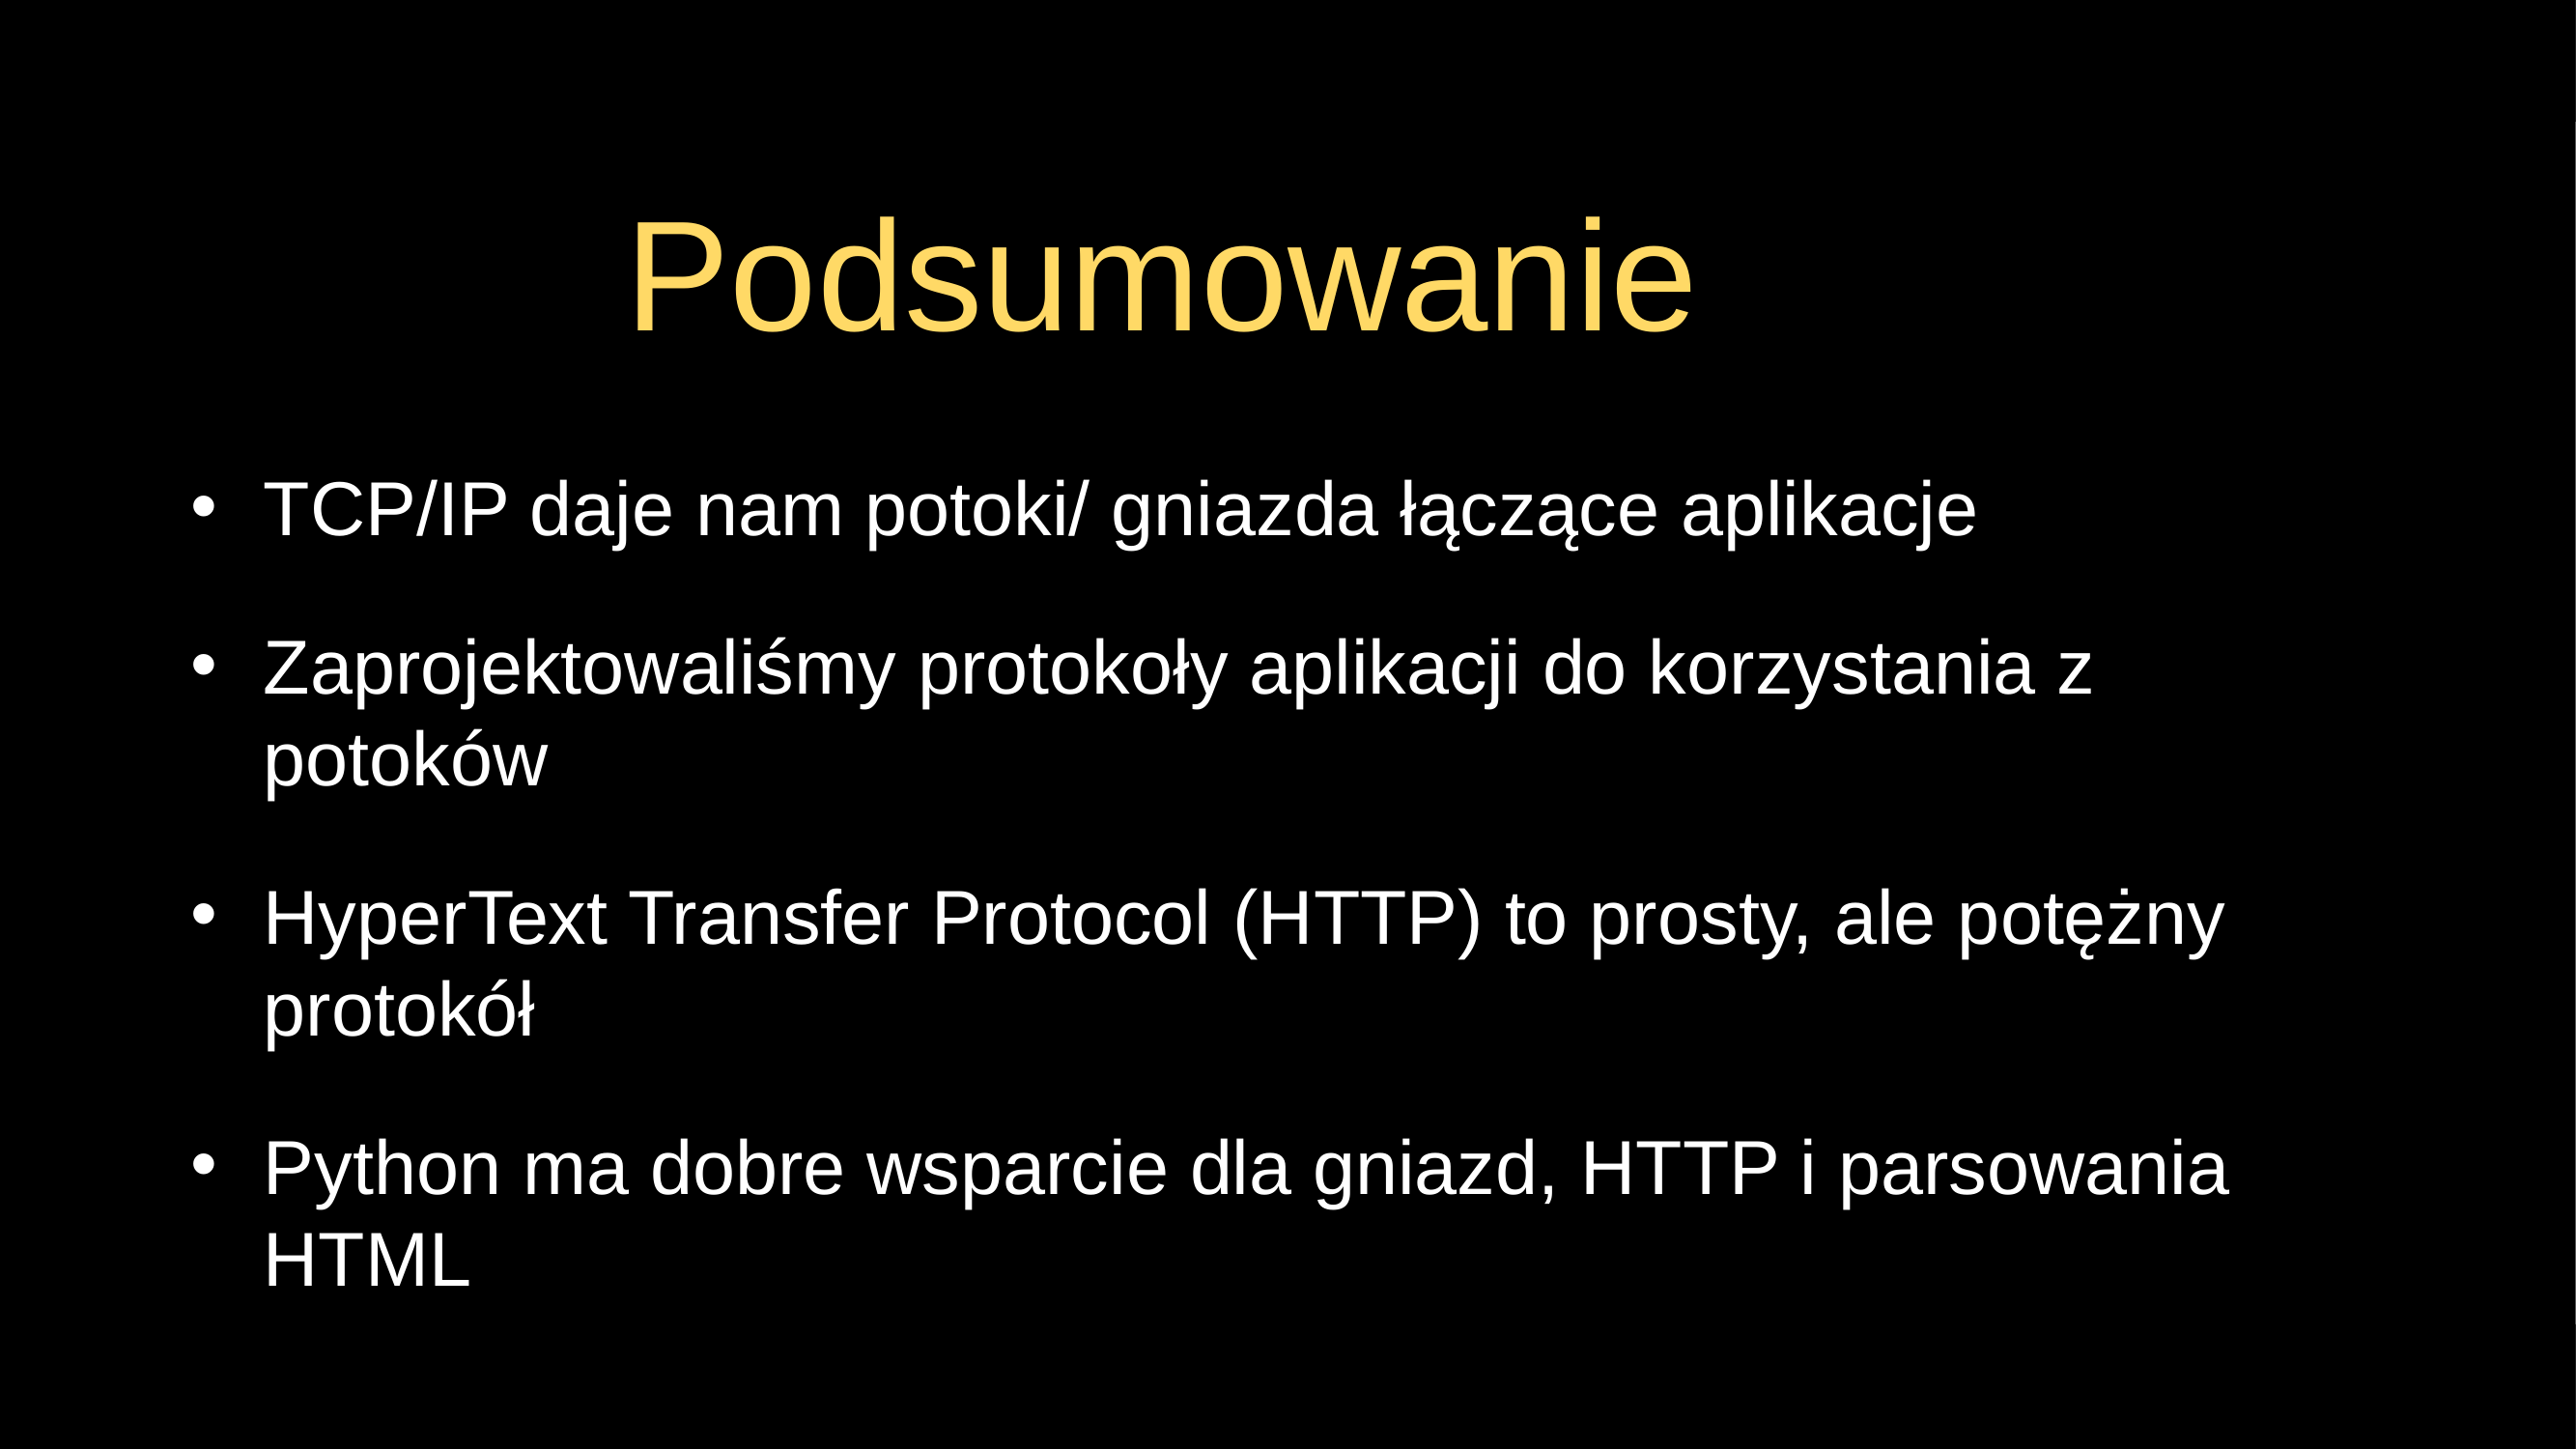

# Podsumowanie
TCP/IP daje nam potoki/ gniazda łączące aplikacje
Zaprojektowaliśmy protokoły aplikacji do korzystania z potoków
HyperText Transfer Protocol (HTTP) to prosty, ale potężny protokół
Python ma dobre wsparcie dla gniazd, HTTP i parsowania HTML